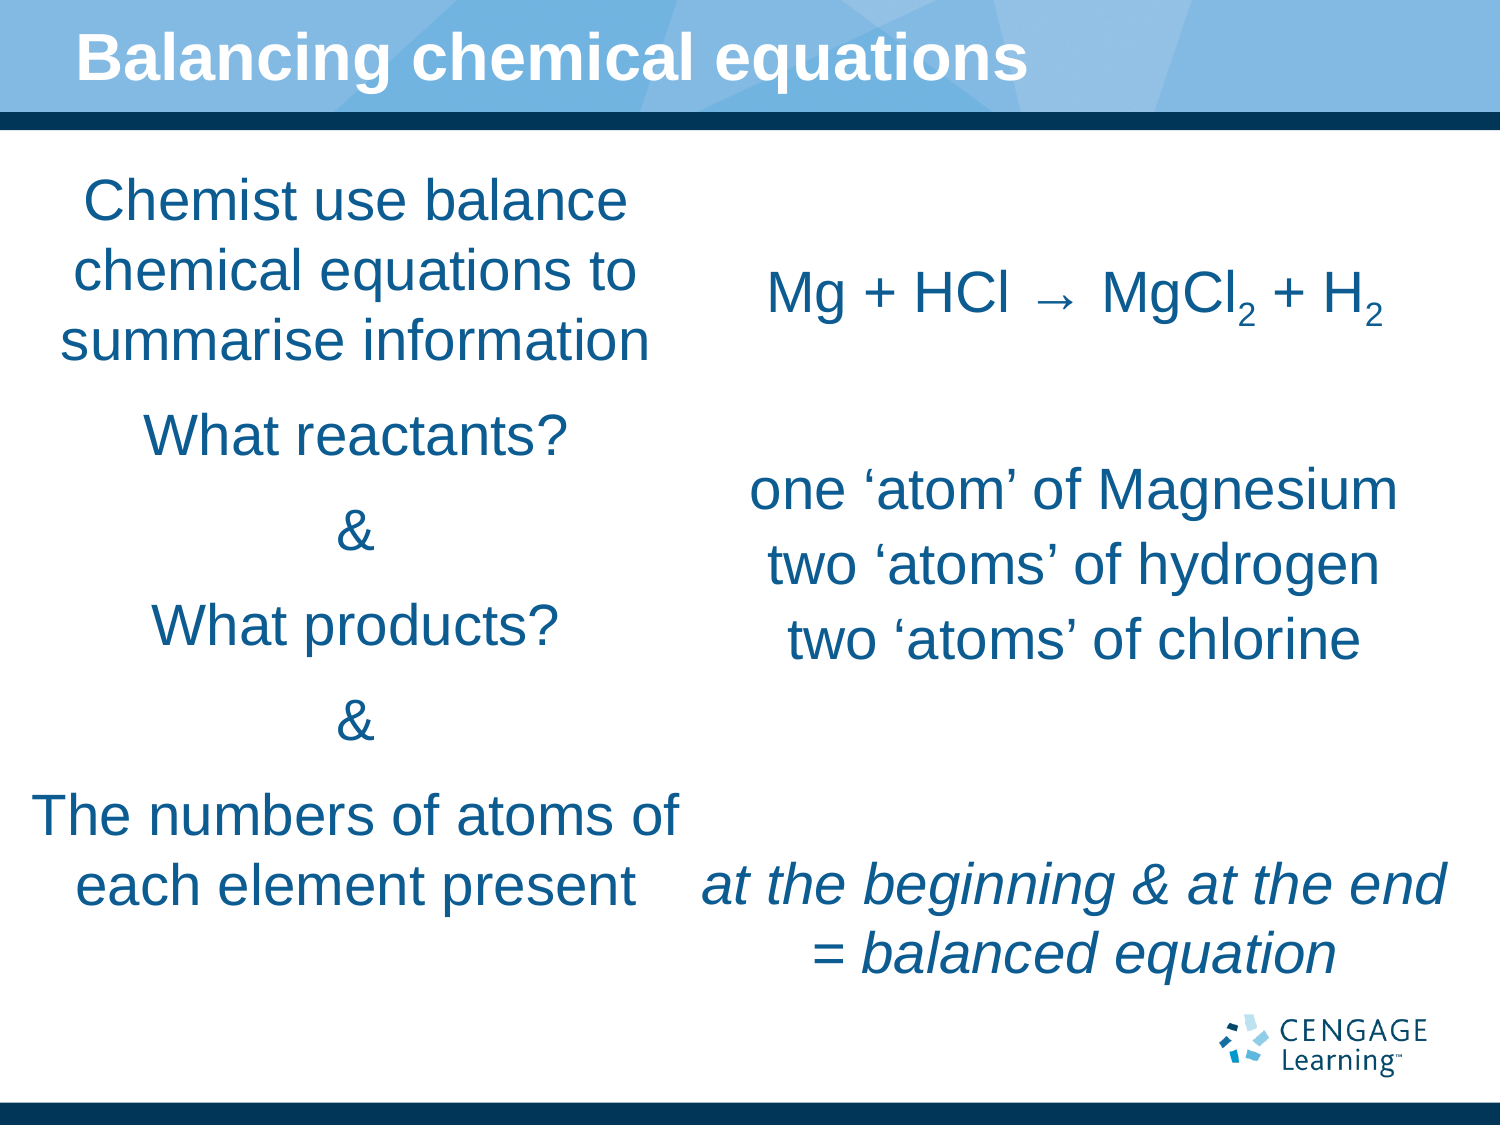

# Balancing chemical equations
Chemist use balance chemical equations to summarise information
What reactants?
&
What products?
&
The numbers of atoms of each element present
Mg + HCl → MgCl2 + H2

one ‘atom’ of Magnesium
two ‘atoms’ of hydrogen
two ‘atoms’ of chlorine

at the beginning & at the end = balanced equation